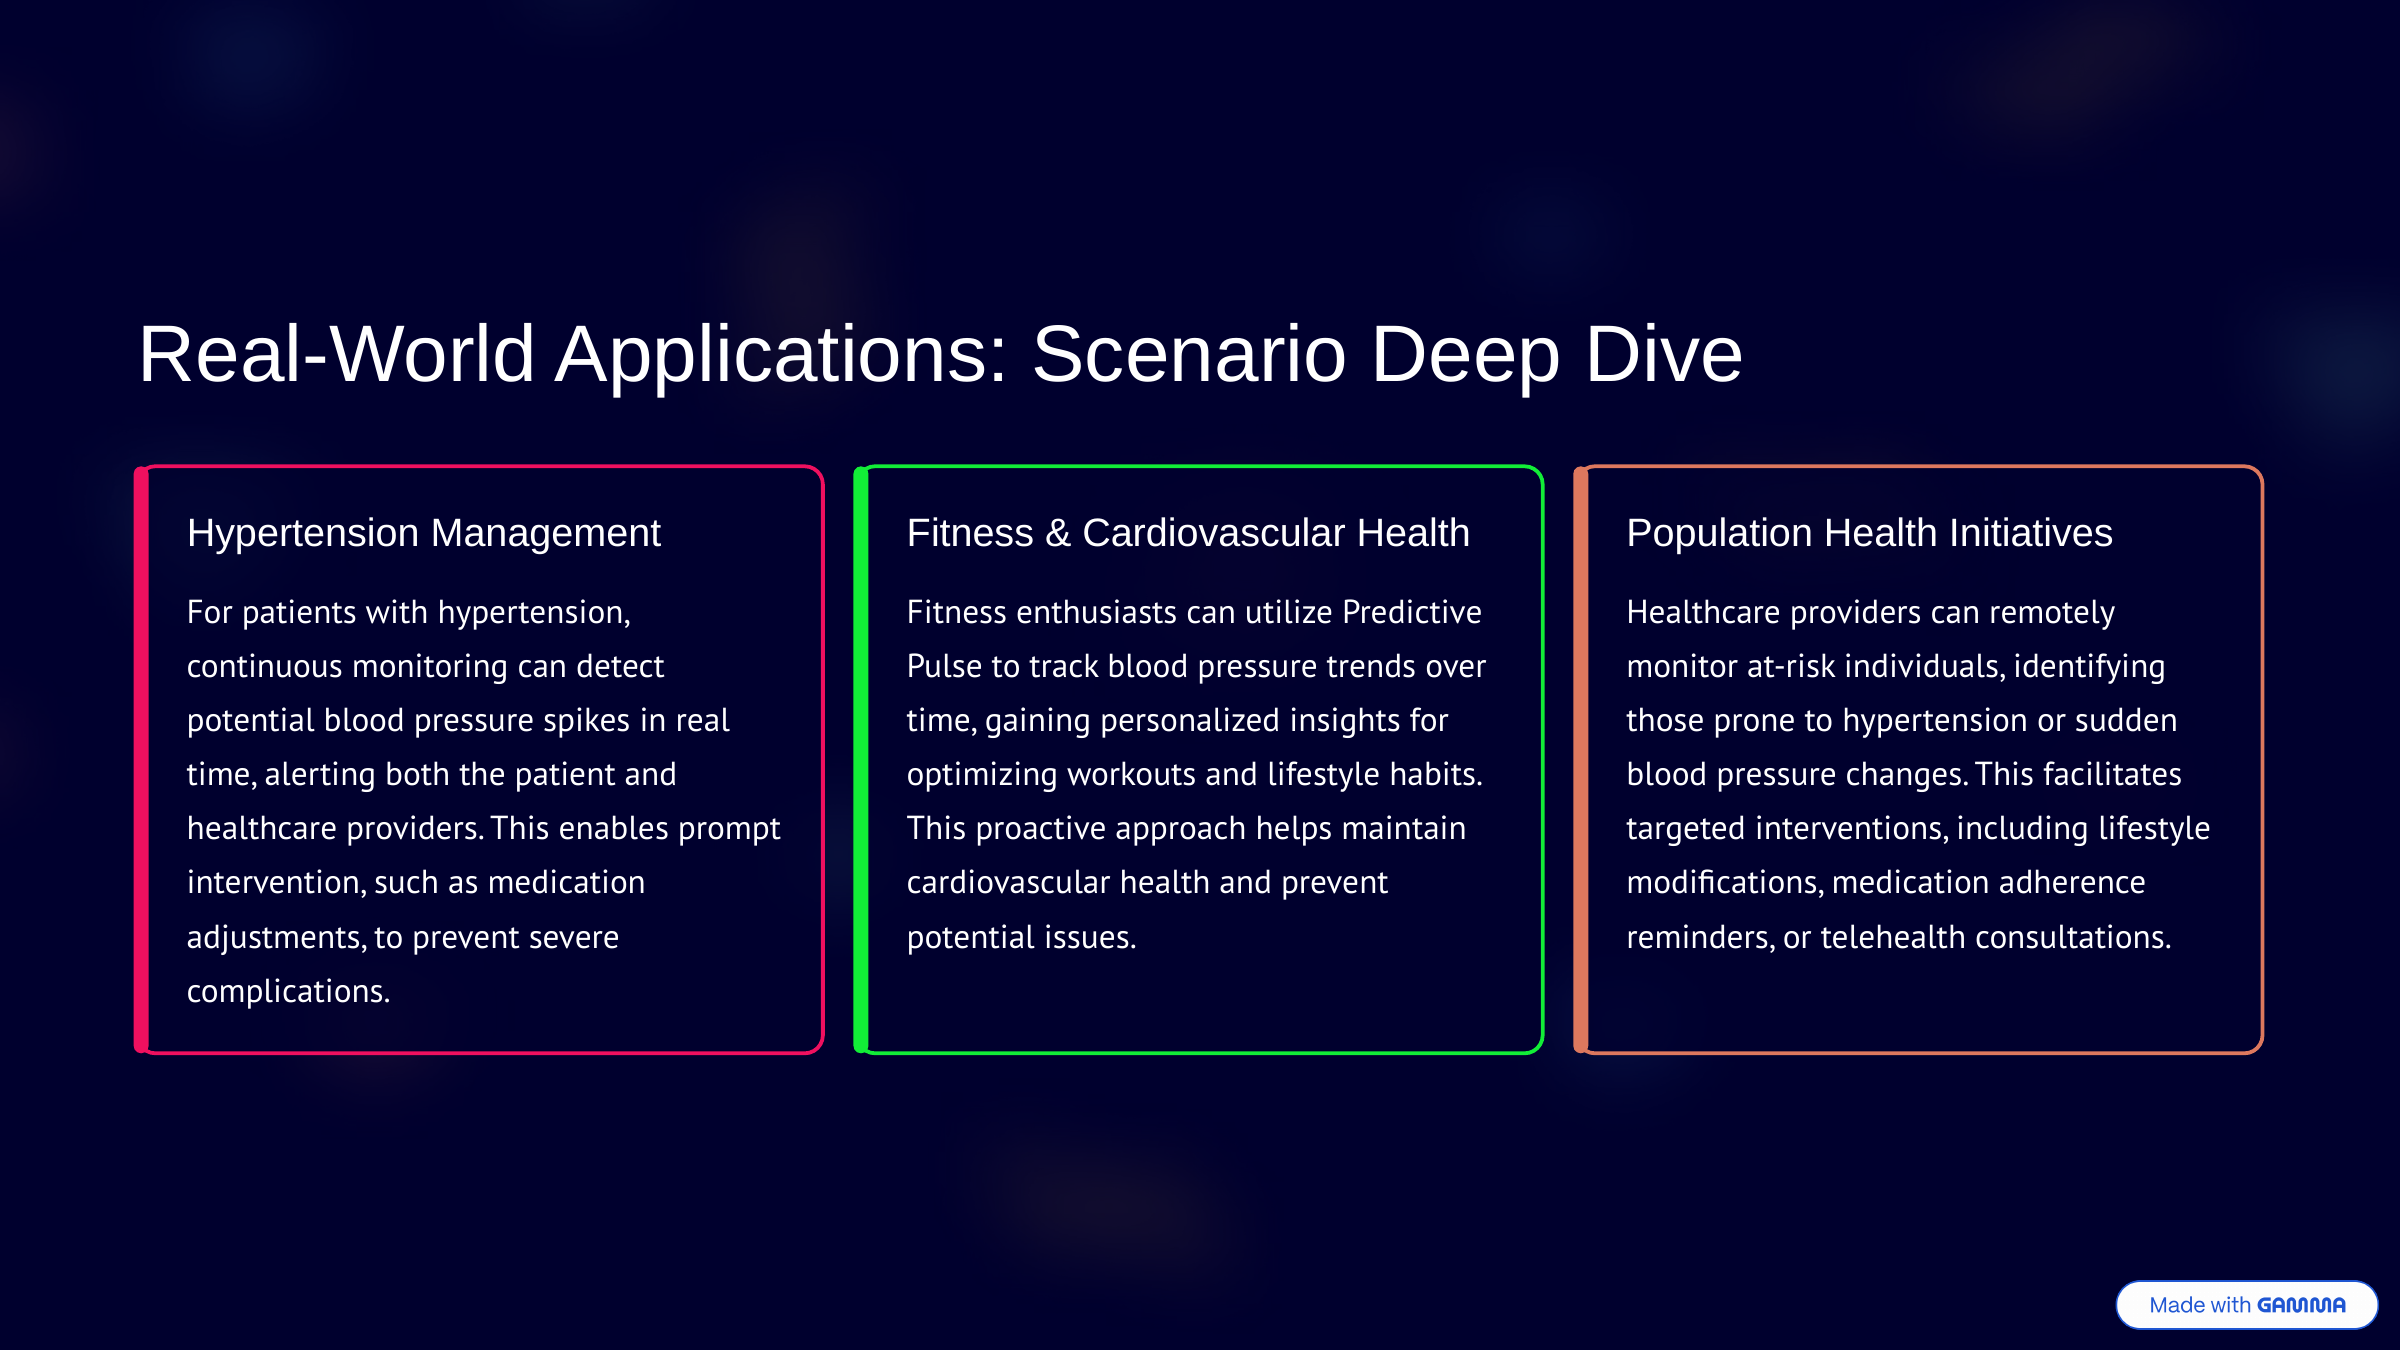

Real-World Applications: Scenario Deep Dive

Hypertension Management
Fitness & Cardiovascular Health
Population Health Initiatives
For patients with hypertension, continuous monitoring can detect potential blood pressure spikes in real time, alerting both the patient and healthcare providers. This enables prompt intervention, such as medication adjustments, to prevent severe complications.
Fitness enthusiasts can utilize Predictive Pulse to track blood pressure trends over time, gaining personalized insights for optimizing workouts and lifestyle habits. This proactive approach helps maintain cardiovascular health and prevent potential issues.
Healthcare providers can remotely monitor at-risk individuals, identifying those prone to hypertension or sudden blood pressure changes. This facilitates targeted interventions, including lifestyle modifications, medication adherence reminders, or telehealth consultations.